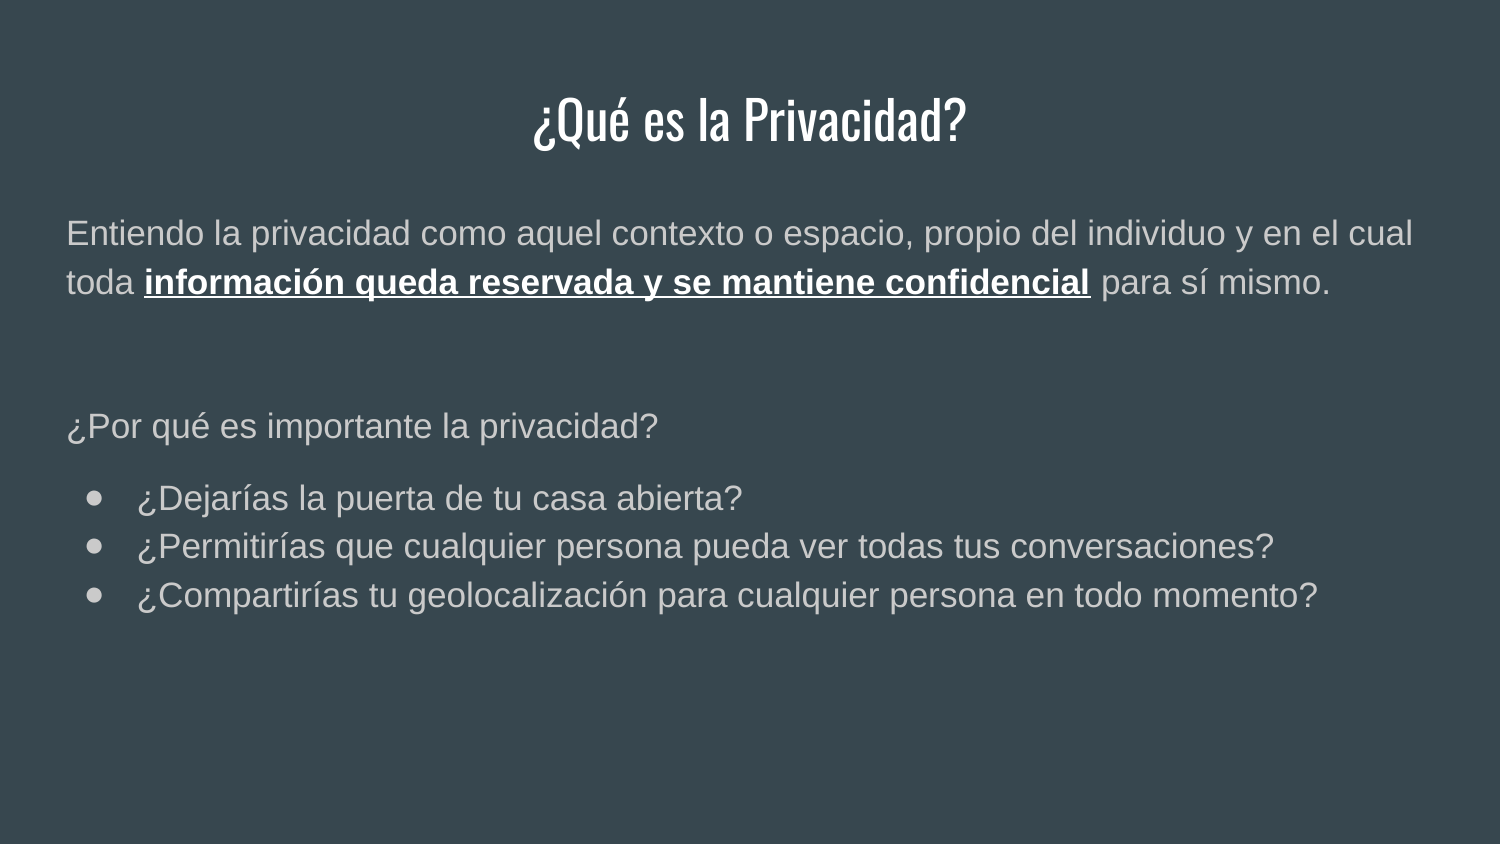

# ¿Qué es la Privacidad?
Entiendo la privacidad como aquel contexto o espacio, propio del individuo y en el cual toda información queda reservada y se mantiene confidencial para sí mismo.

¿Por qué es importante la privacidad?
¿Dejarías la puerta de tu casa abierta?
¿Permitirías que cualquier persona pueda ver todas tus conversaciones?
¿Compartirías tu geolocalización para cualquier persona en todo momento?